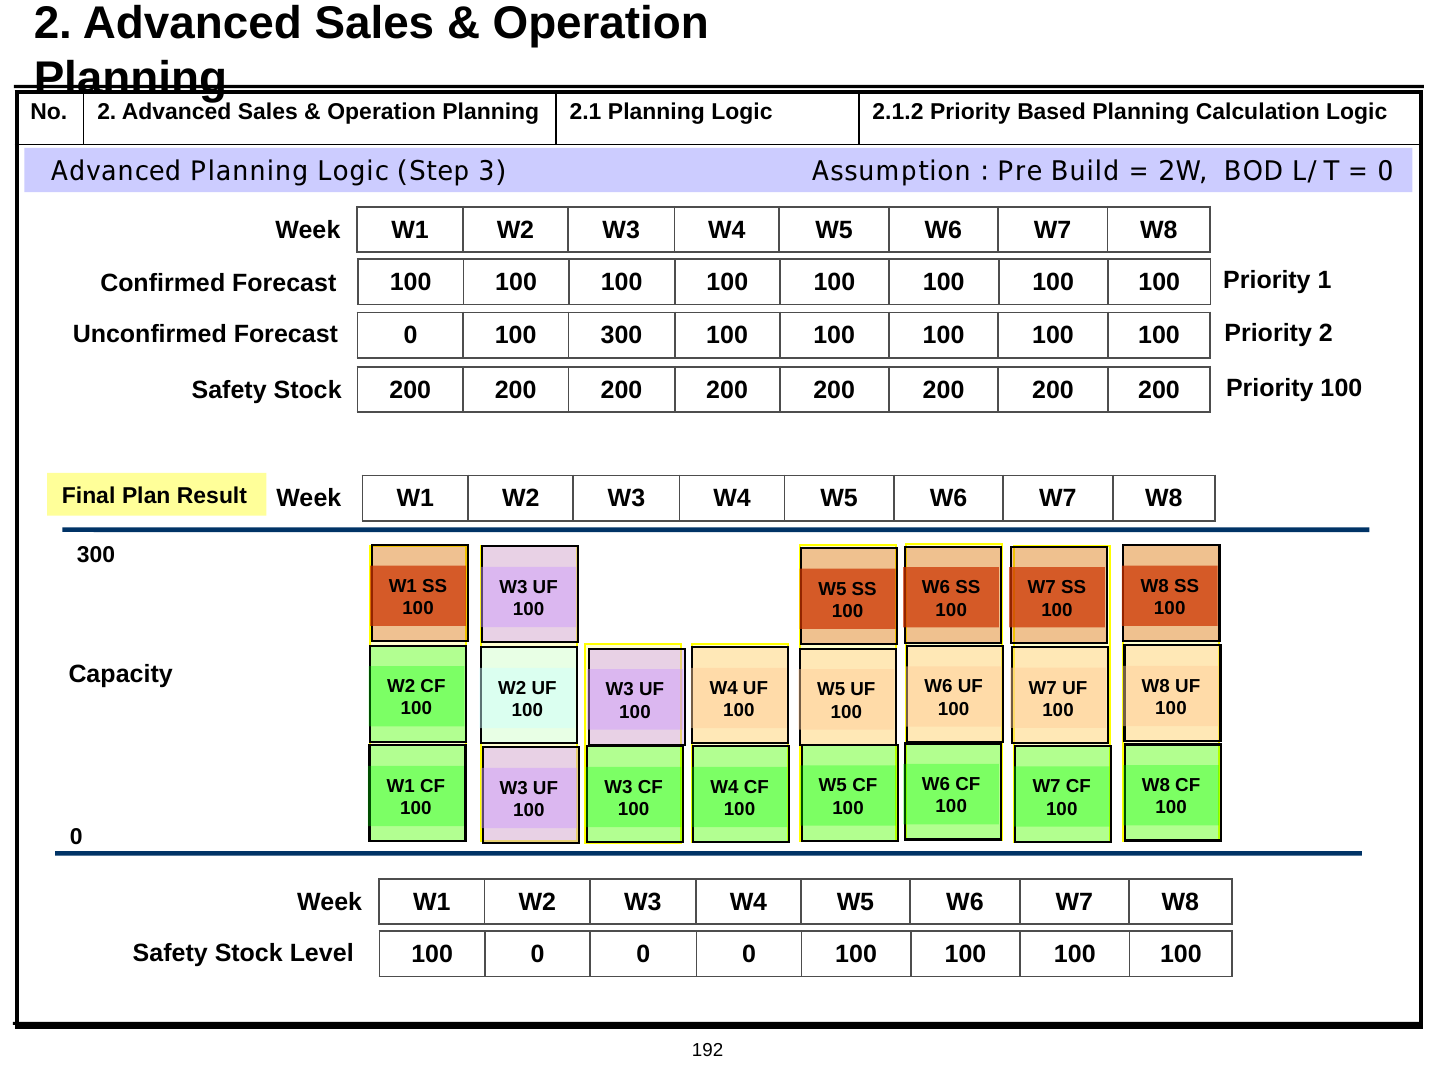

# 2. Advanced Sales & Operation Planning
| No. | 2. Advanced Sales & Operation Planning | 2.1 Planning Logic | 2.1.2 Priority Based Planning Calculation Logic |
| --- | --- | --- | --- |
|  |  |  |  |
Advanced Planning Logic (Step 3)                                      Assumption : Pre Build = 2W,  BOD L/T = 0
Week
| W1 | W2 | W3 | W4 | W5 | W6 | W7 | W8 |
| --- | --- | --- | --- | --- | --- | --- | --- |
Priority 1
Confirmed Forecast
| 100 | 100 | 100 | 100 | 100 | 100 | 100 | 100 |
| --- | --- | --- | --- | --- | --- | --- | --- |
Priority 2
Unconfirmed Forecast
| 0 | 100 | 300 | 100 | 100 | 100 | 100 | 100 |
| --- | --- | --- | --- | --- | --- | --- | --- |
Priority 100
Safety Stock
| 200 | 200 | 200 | 200 | 200 | 200 | 200 | 200 |
| --- | --- | --- | --- | --- | --- | --- | --- |
Final Plan Result
Week
| W1 | W2 | W3 | W4 | W5 | W6 | W7 | W8 |
| --- | --- | --- | --- | --- | --- | --- | --- |

300

W1 SS 100

W8 SS 100

W3 UF 100

W6 SS 100

W7 SS 100

W5 SS 100

W8 UF 100

W2 CF 100

W6 UF 100

W7 UF 100

W2 UF 100

W4 UF 100

W3 UF 100

W5 UF 100
Capacity

W6 CF 100

W8 CF 100

W5 CF 100

W1 CF 100

W7 CF 100

W3 CF 100

W4 CF 100

W3 UF 100
0

Week
| W1 | W2 | W3 | W4 | W5 | W6 | W7 | W8 |
| --- | --- | --- | --- | --- | --- | --- | --- |
Safety Stock Level
| 100 | 0 | 0 | 0 | 100 | 100 | 100 | 100 |
| --- | --- | --- | --- | --- | --- | --- | --- |
192